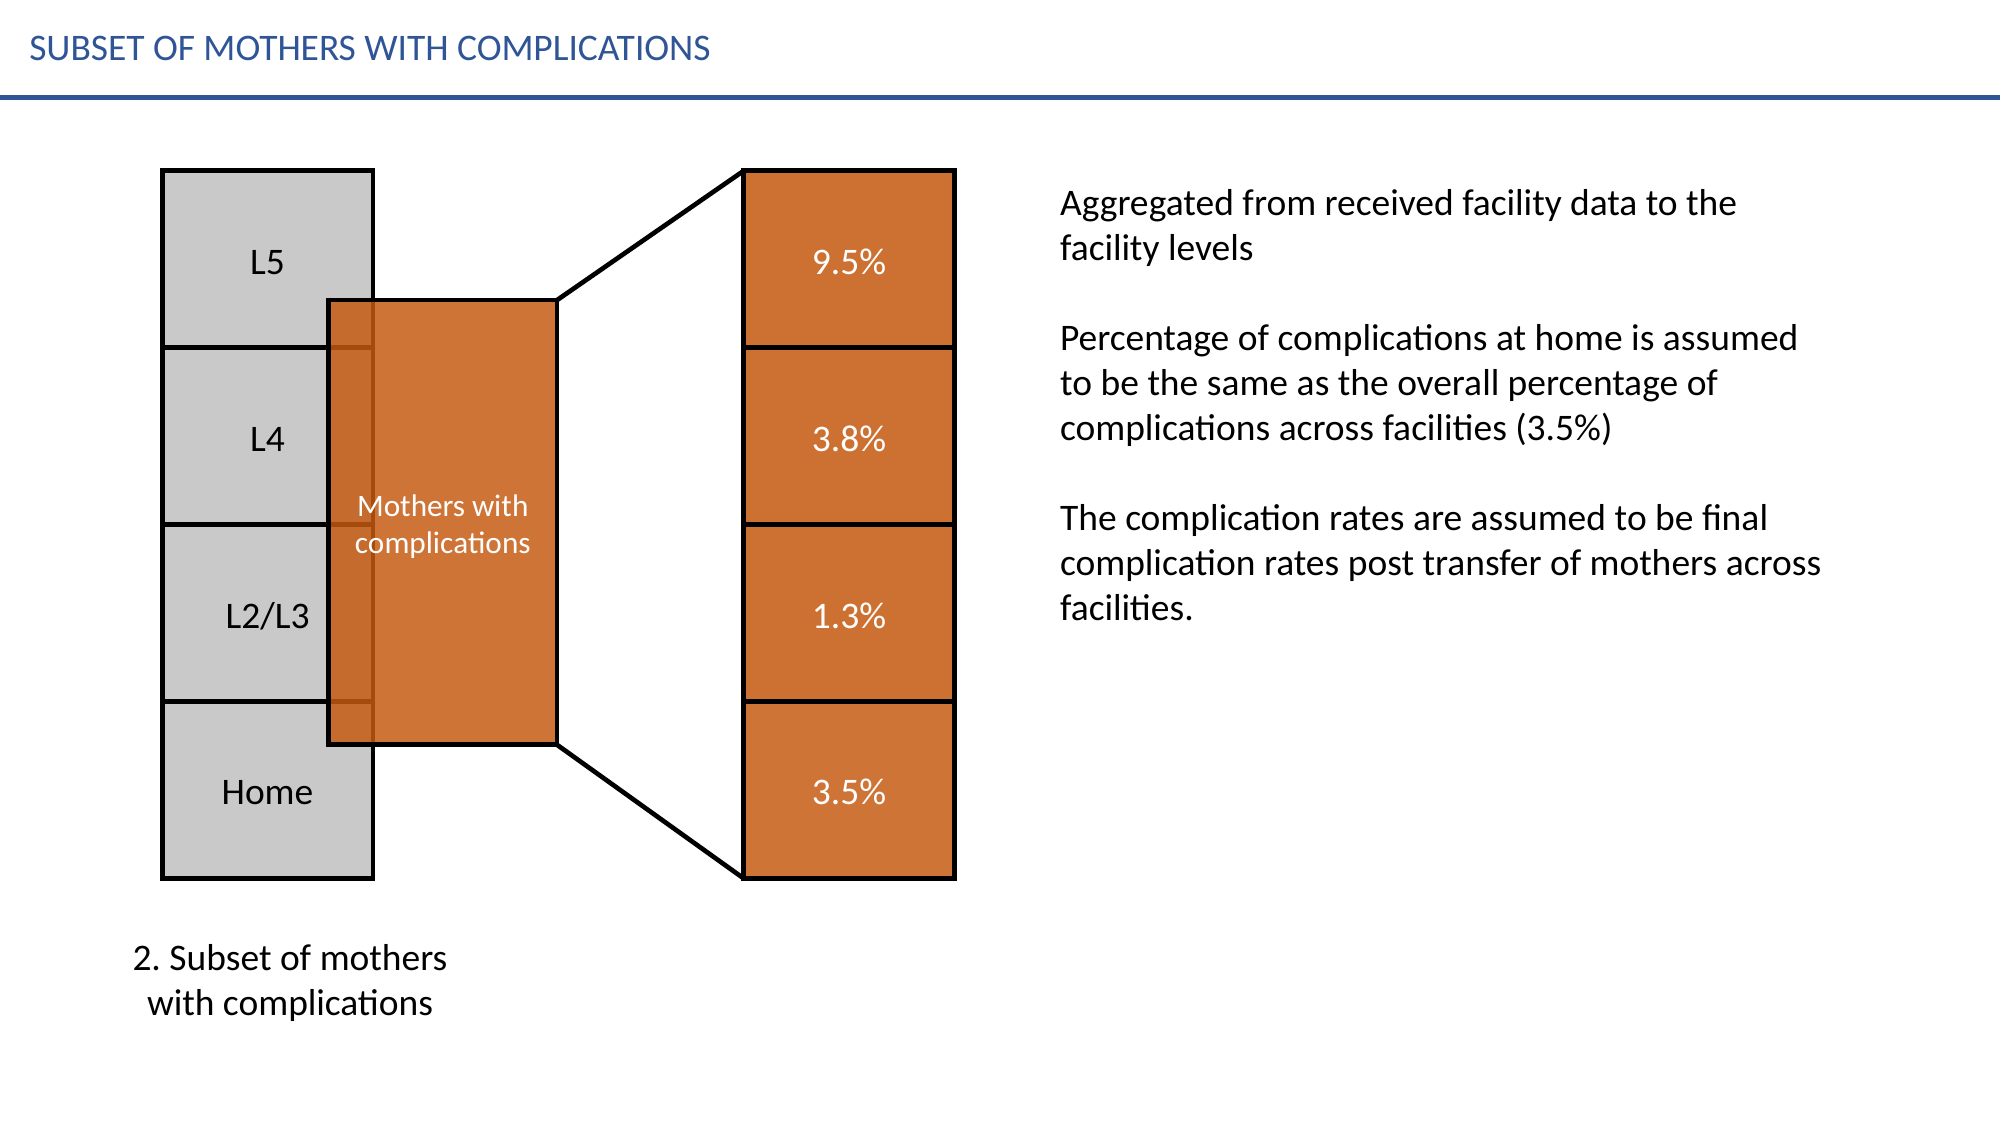

SUBSET OF MOTHERS WITH COMPLICATIONS
L5
9.5%
Aggregated from received facility data to the facility levels

Percentage of complications at home is assumed to be the same as the overall percentage of complications across facilities (3.5%)

The complication rates are assumed to be final complication rates post transfer of mothers across facilities.
Mothers with complications
L4
3.8%
L2/L3
1.3%
Home
3.5%
2. Subset of mothers with complications